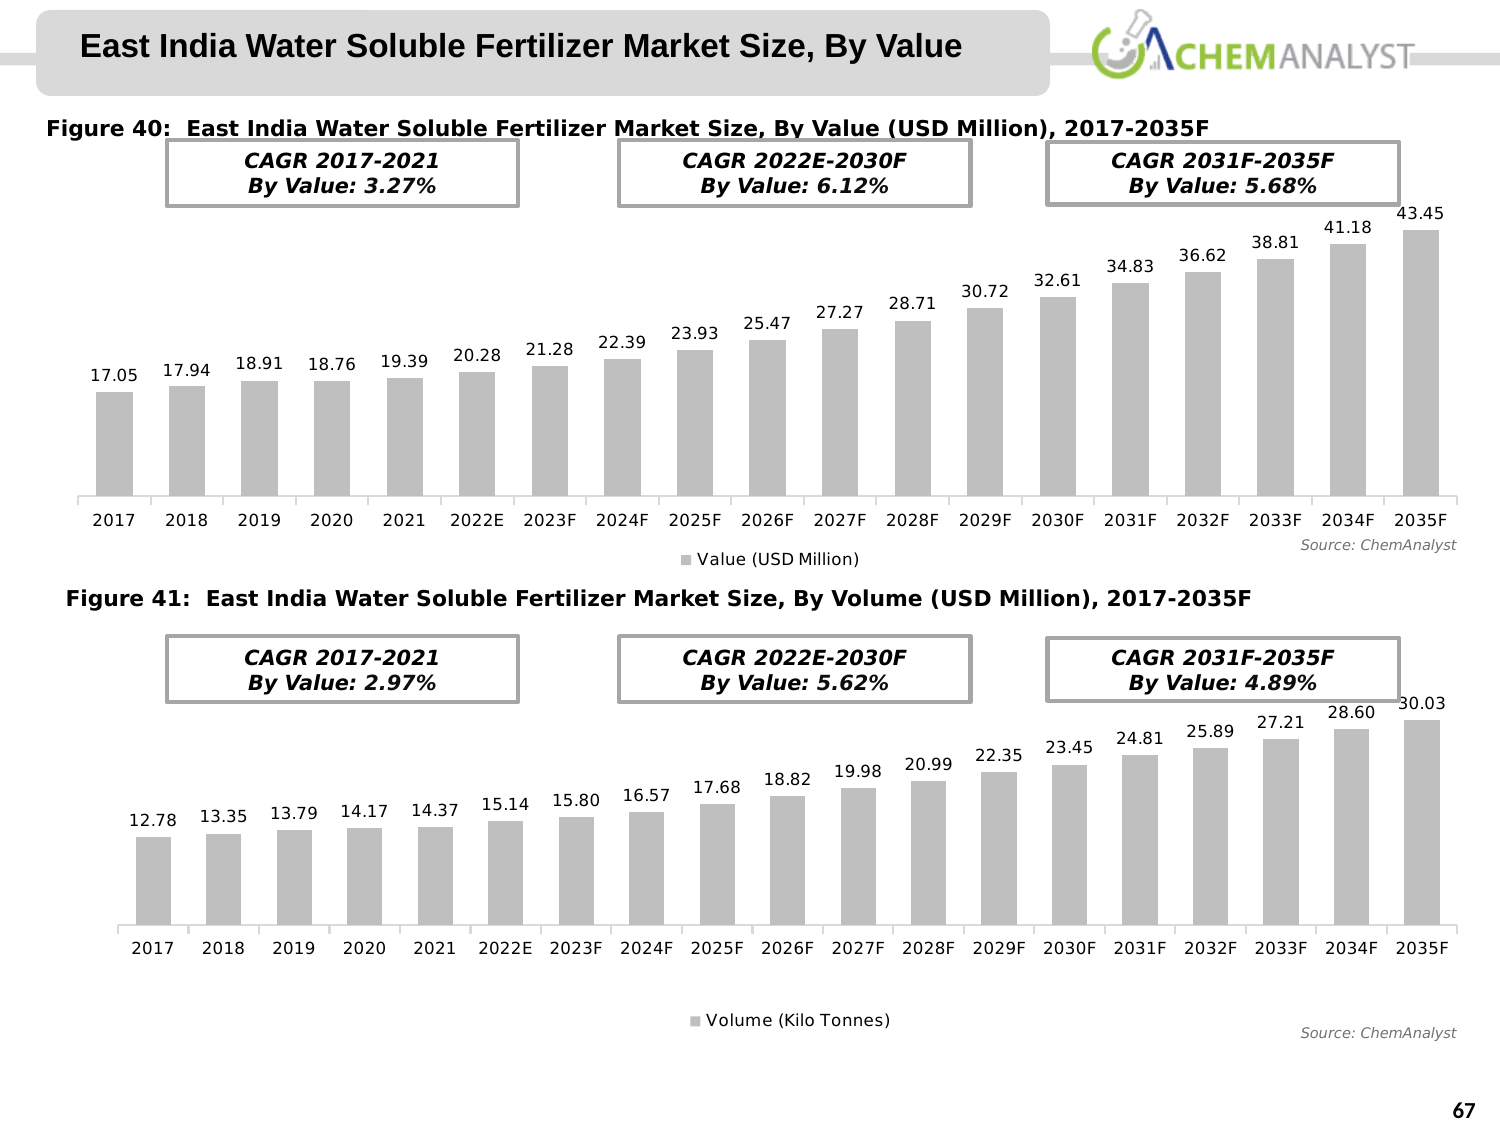

East India Water Soluble Fertilizer Market Size, By Value

### Chart

| Category | Value (USD Million) |
|---|---|
| 2017 | 17.05258799999999 |
| 2018 | 17.941664469999985 |
| 2019 | 18.909154880000045 |
| 2020 | 18.762389920000004 |
| 2021 | 19.391576319999988 |
| 2022E | 20.2759443877536 |
| 2023F | 21.277446993150093 |
| 2024F | 22.389648489172394 |
| 2025F | 23.93452401567866 |
| 2026F | 25.4706969358105 |
| 2027F | 27.271788252254 |
| 2028F | 28.713576198410326 |
| 2029F | 30.723968279625108 |
| 2030F | 32.609275193132355 |
| 2031F | 34.832159017652714 |
| 2032F | 36.62469476679526 |
| 2033F | 38.81334583195363 |
| 2034F | 41.184028663272905 |
| 2035F | 43.45326864261925 |
Figure 40:  East India Water Soluble Fertilizer Market Size, By Value (USD Million), 2017-2035F

CAGR 2017-2021
By Value: 3.27%

CAGR 2022E-2030F
By Value: 6.12%

CAGR 2031F-2035F
By Value: 5.68%

Source: ChemAnalyst
Figure 41:  East India Water Soluble Fertilizer Market Size, By Volume (USD Million), 2017-2035F

CAGR 2017-2021
By Value: 2.97%

CAGR 2022E-2030F
By Value: 5.62%

CAGR 2031F-2035F
By Value: 4.89%

### Chart

| Category | Volume (Kilo Tonnes) |
|---|---|
| 2017 | 12.779774000000009 |
| 2018 | 13.354526000000007 |
| 2019 | 13.792765000000001 |
| 2020 | 14.166233999999996 |
| 2021 | 14.36887200000001 |
| 2022E | 15.142151276800007 |
| 2023F | 15.795409693938563 |
| 2024F | 16.56739317380622 |
| 2025F | 17.676404589643557 |
| 2026F | 18.822383326631265 |
| 2027F | 19.981883442587243 |
| 2028F | 20.992402587505147 |
| 2029F | 22.354833026925125 |
| 2030F | 23.446263111219913 |
| 2031F | 24.807663929153602 |
| 2032F | 25.892370980019496 |
| 2033F | 27.208462707852966 |
| 2034F | 28.600019905050633 |
| 2035F | 30.02500159680979 |
Source: ChemAnalyst
61
© ChemAnalyst
67